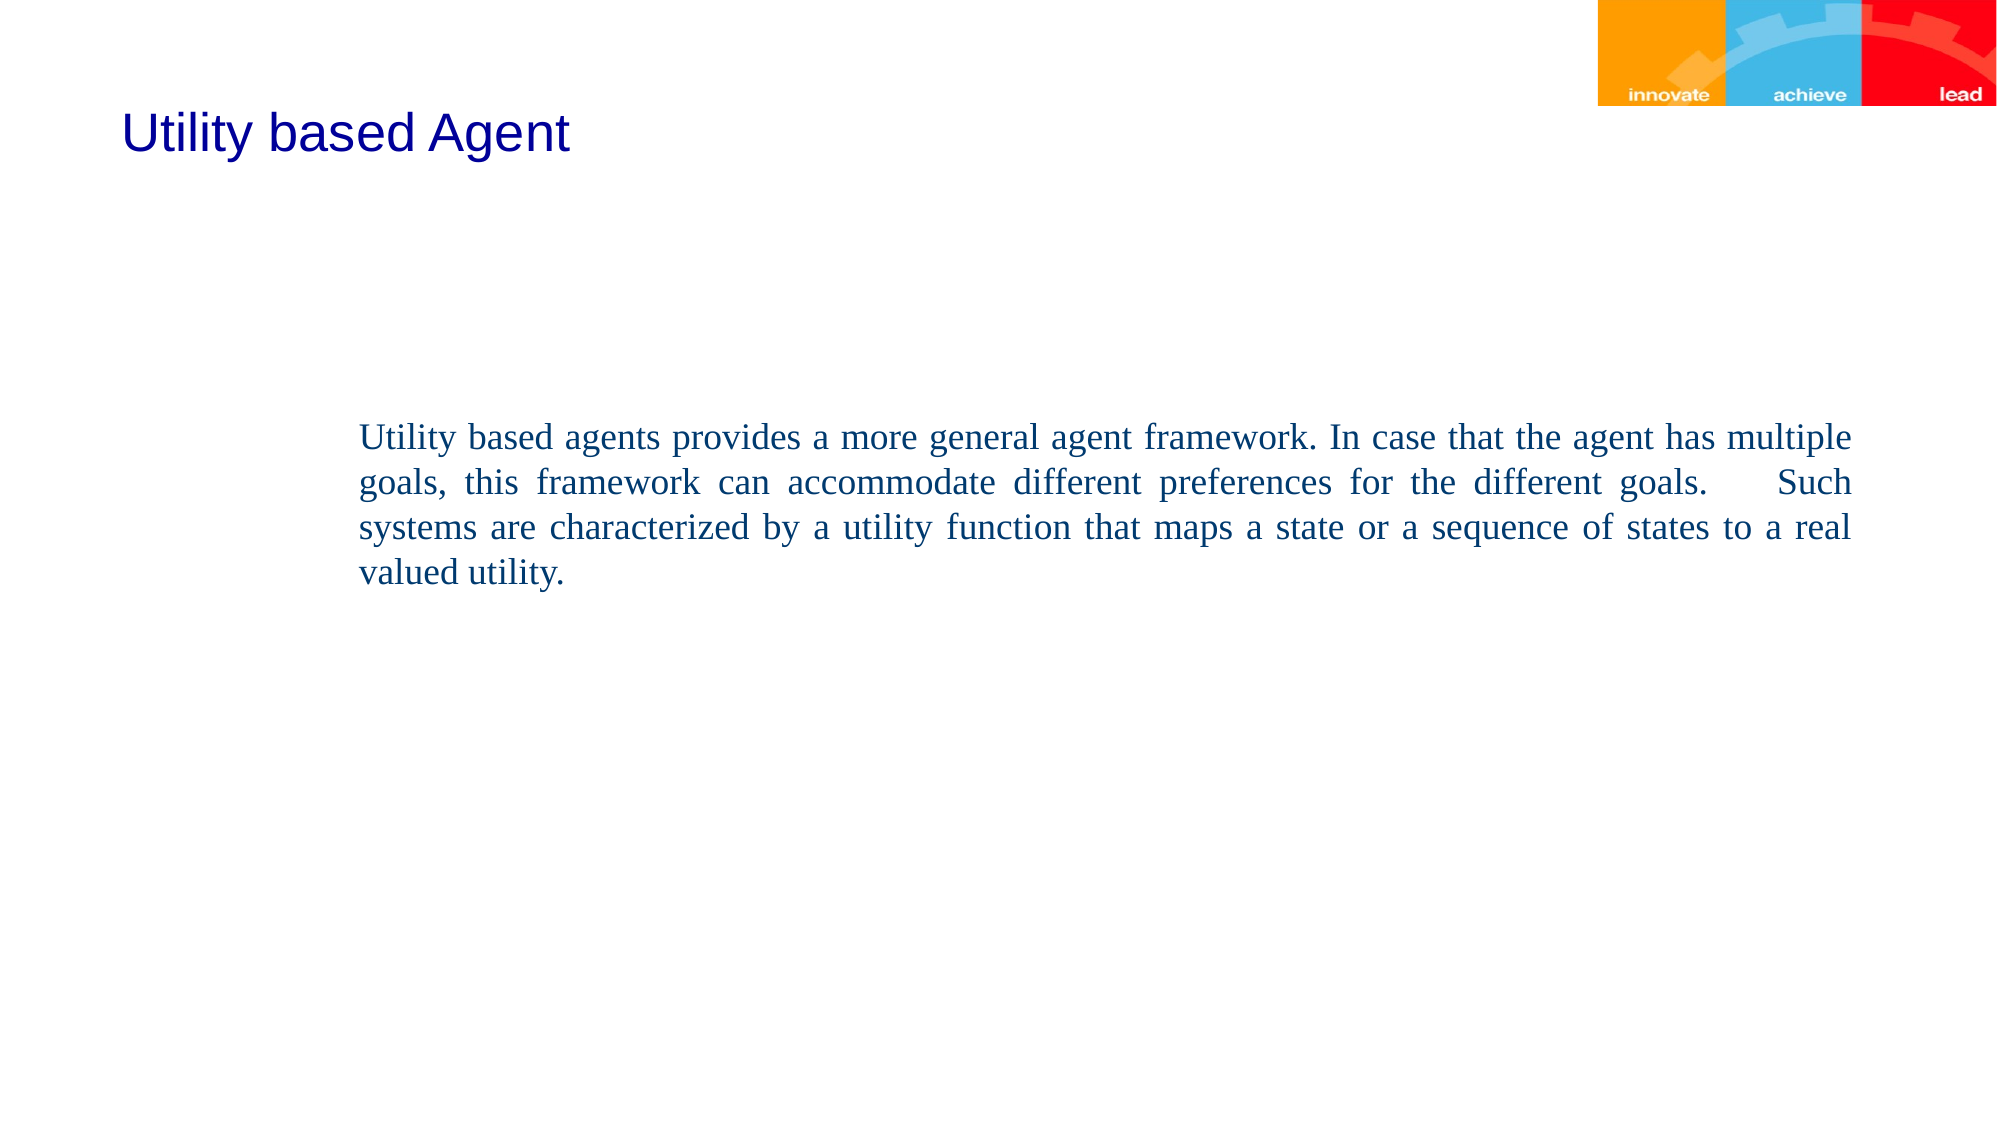

# Utility based Agent
Utility based agents provides a more general agent framework. In case that the agent has multiple goals, this framework can accommodate different preferences for the different goals.    Such systems are characterized by a utility function that maps a state or a sequence of states to a real valued utility.